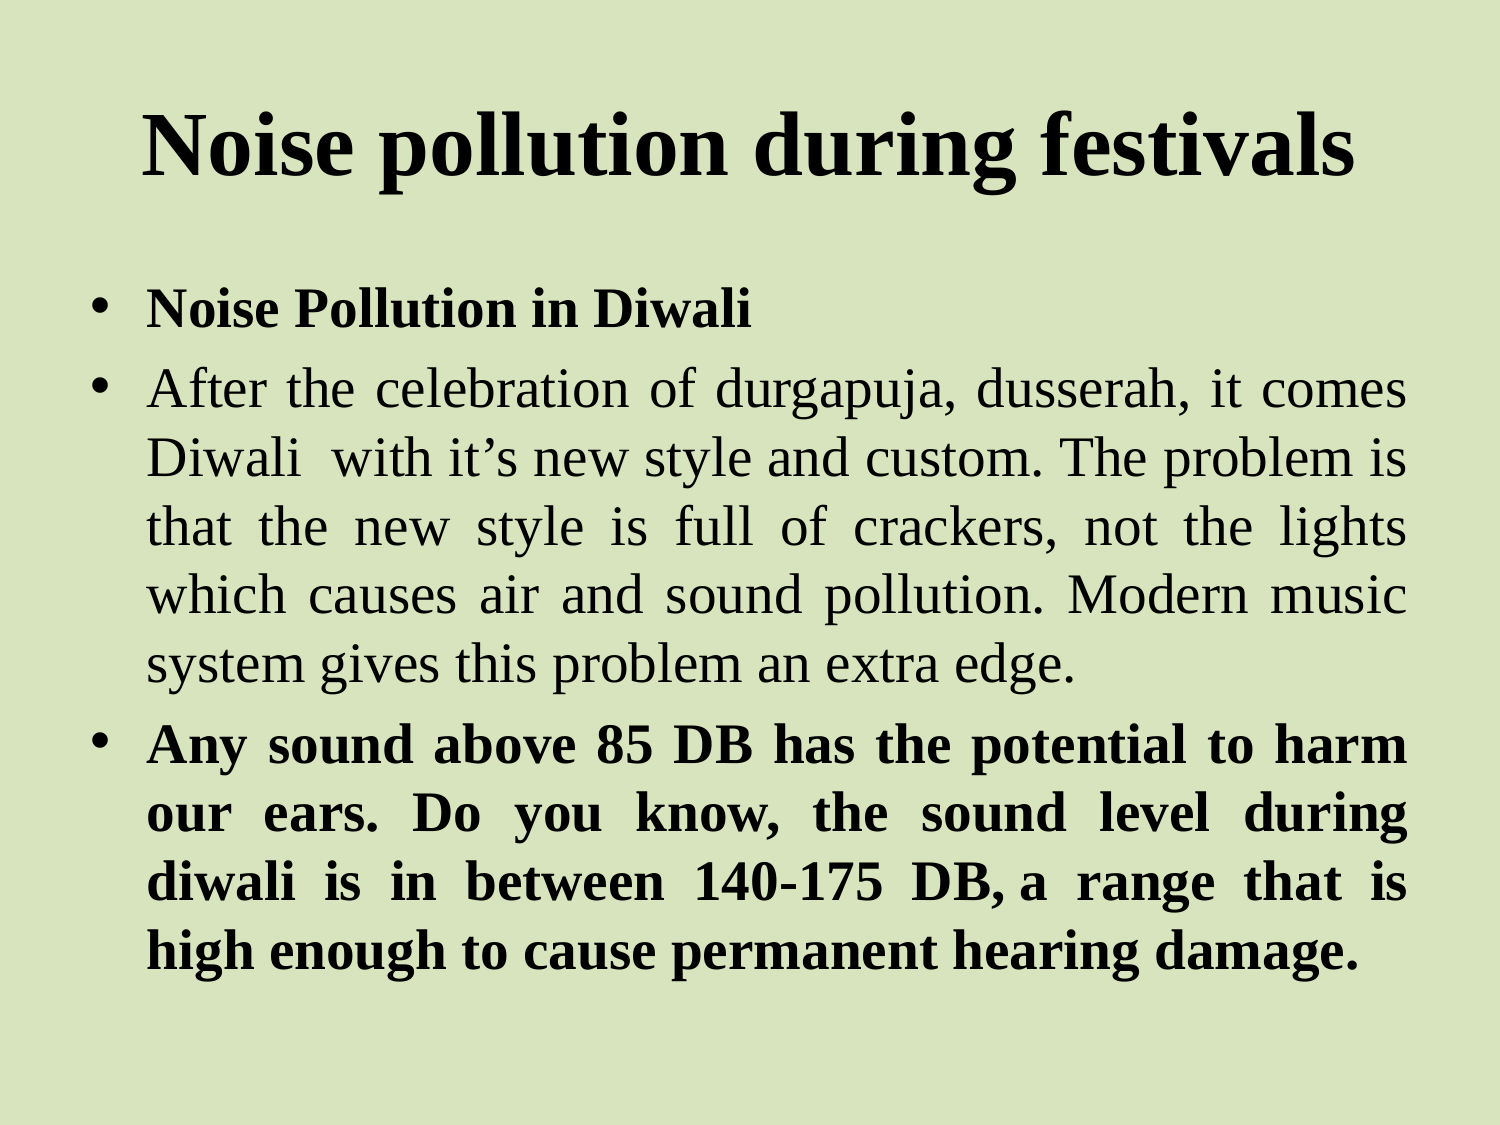

# Noise pollution during festivals
Noise Pollution in Diwali
After the celebration of durgapuja, dusserah, it comes Diwali  with it’s new style and custom. The problem is that the new style is full of crackers, not the lights which causes air and sound pollution. Modern music system gives this problem an extra edge.
Any sound above 85 DB has the potential to harm our ears. Do you know, the sound level during diwali is in between 140-175 DB, a range that is high enough to cause permanent hearing damage.